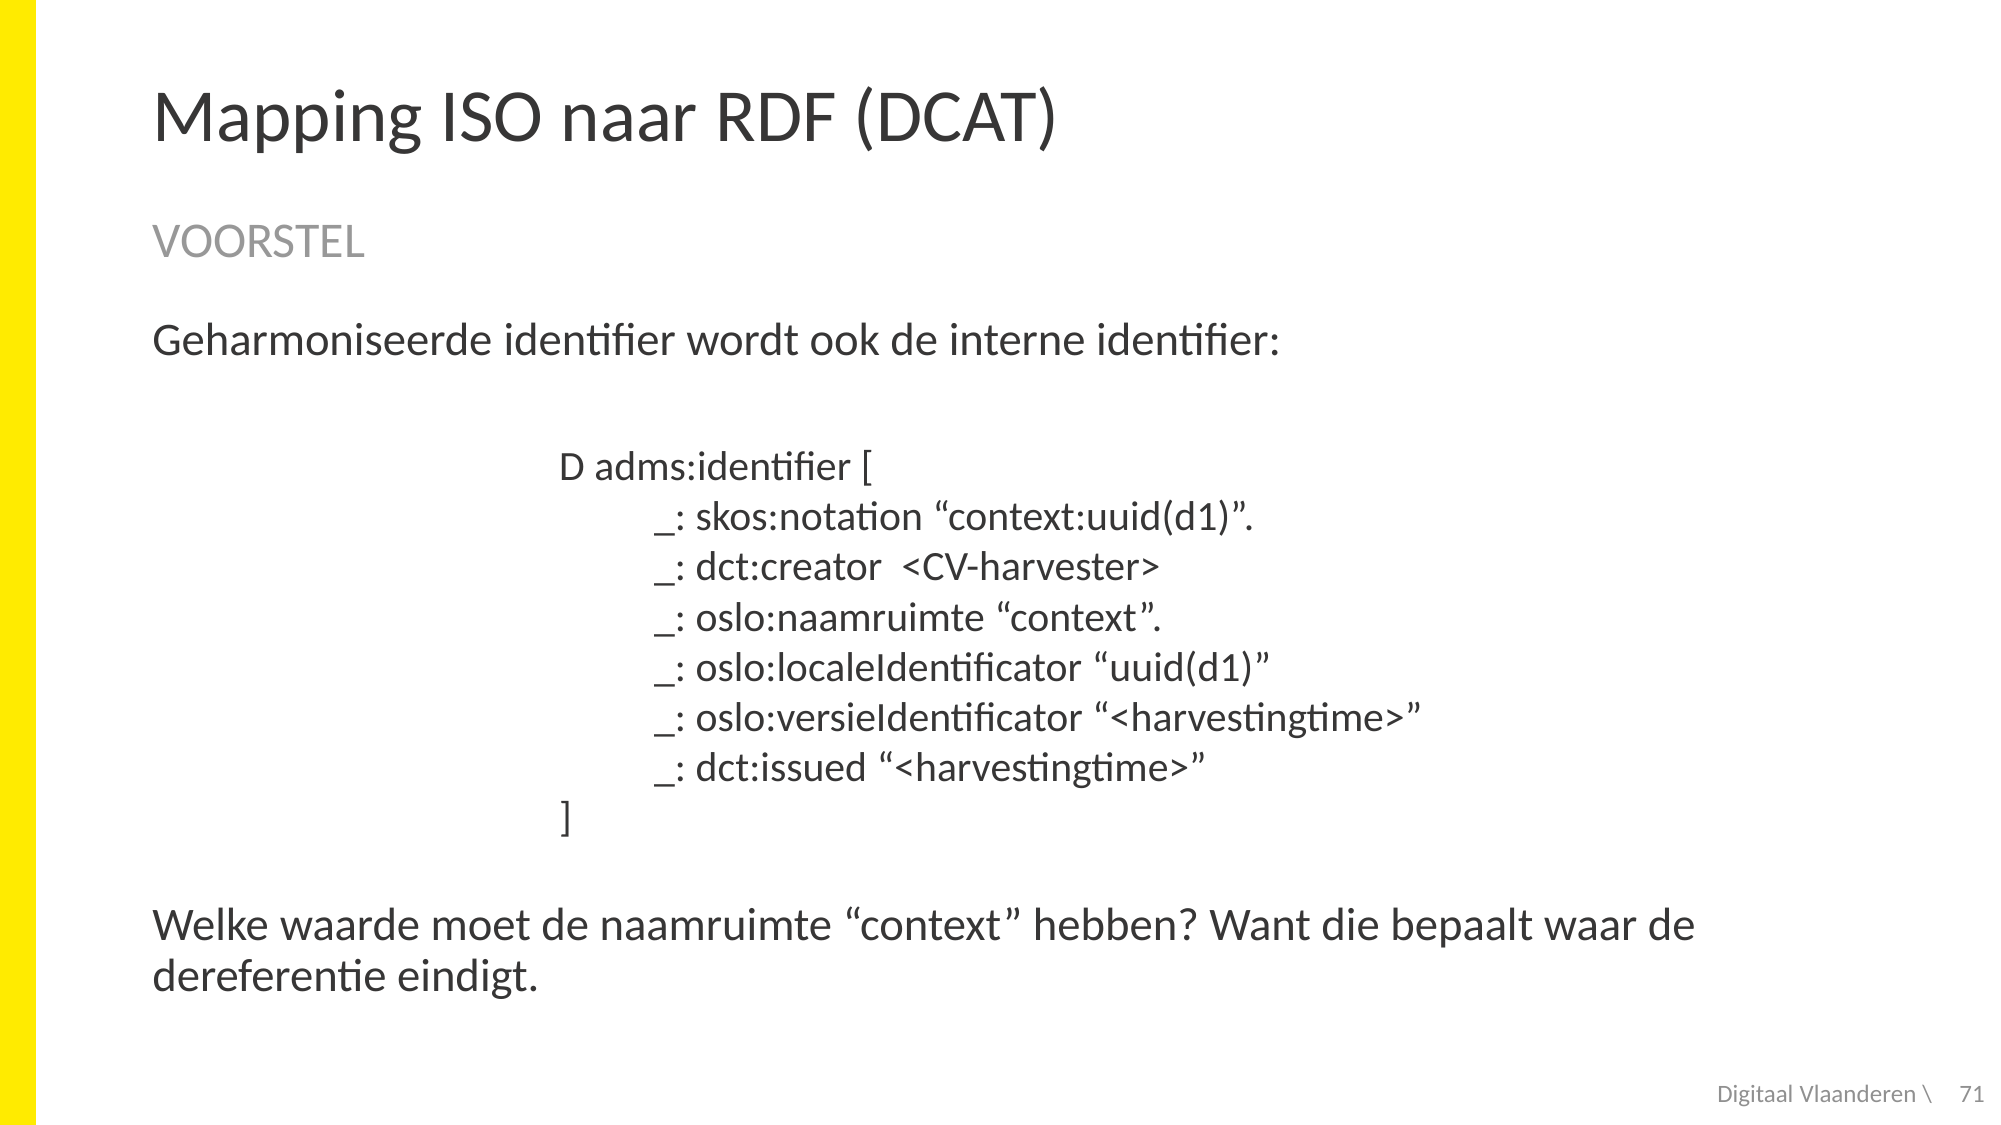

# Mapping ISO naar RDF (DCAT)
voorstel
Geharmoniseerde identifier wordt ook de interne identifier:

Welke waarde moet de naamruimte “context” hebben? Want die bepaalt waar de dereferentie eindigt.

D adms:identifier [
          _: skos:notation “context:uuid(d1)”.
          _: dct:creator  <CV-harvester>
          _: oslo:naamruimte “context”.
          _: oslo:localeIdentificator “uuid(d1)”
          _: oslo:versieIdentificator “<harvestingtime>”
          _: dct:issued “<harvestingtime>”
]
Digitaal Vlaanderen \
71